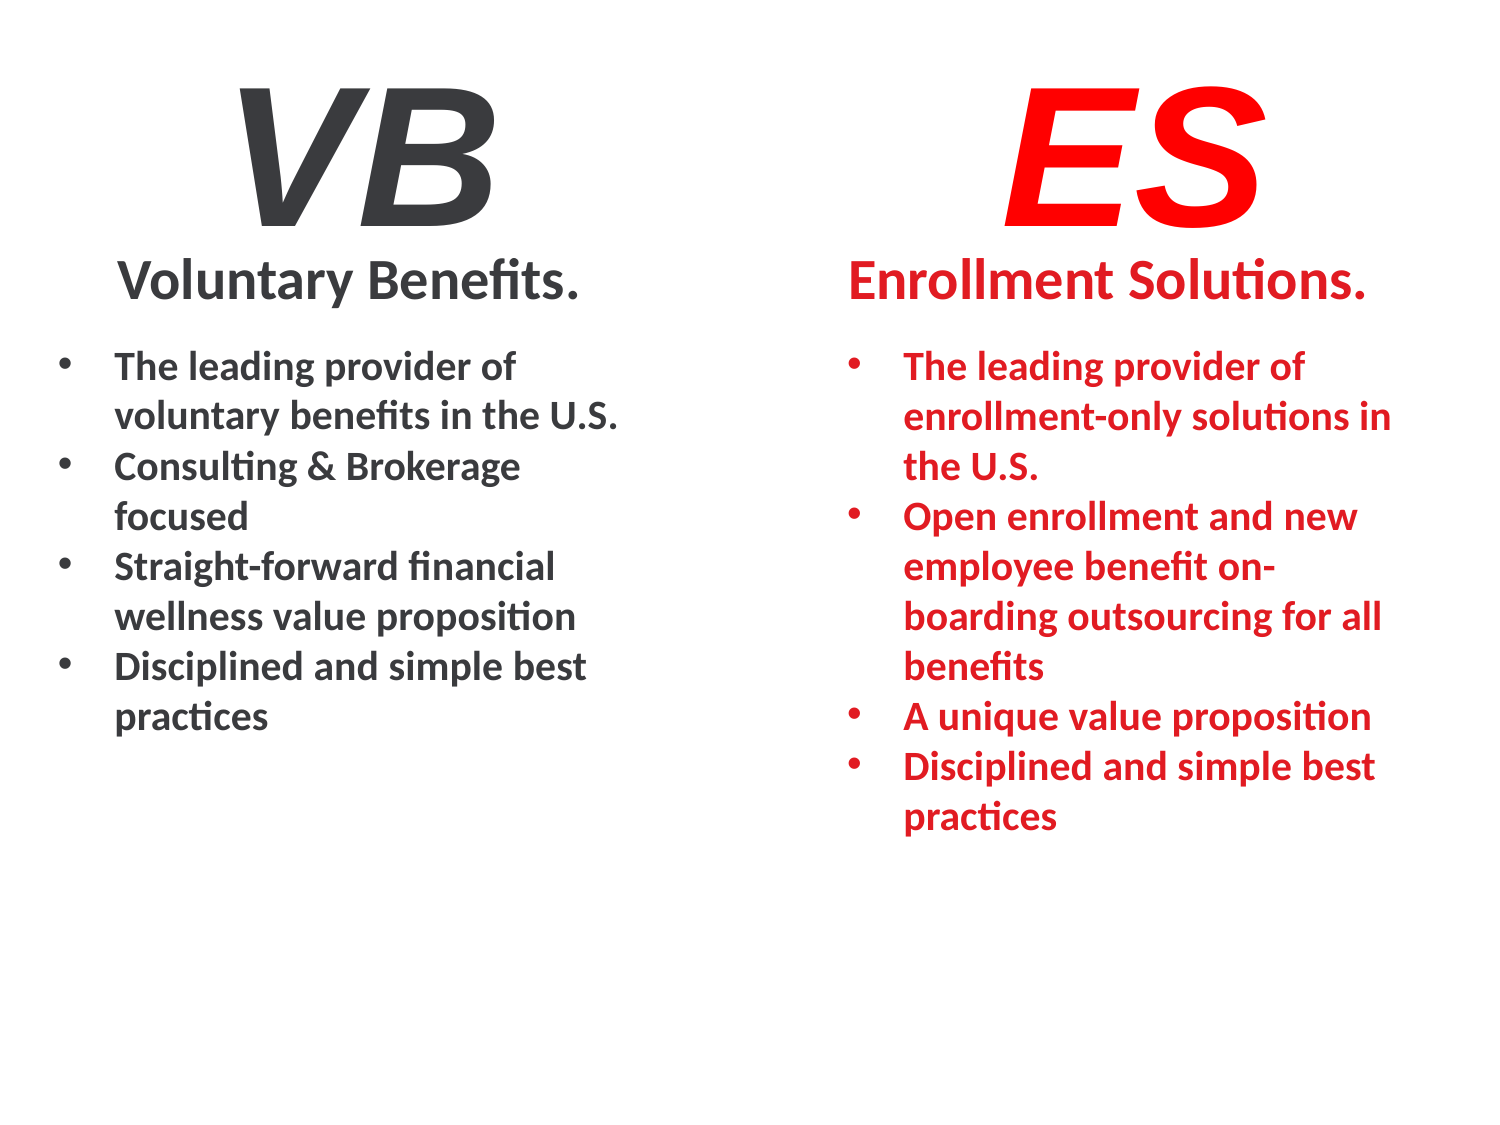

VB         ES
Voluntary Benefits.
Enrollment Solutions.
The leading provider of voluntary benefits in the U.S.
Consulting & Brokerage focused
Straight-forward financial wellness value proposition
Disciplined and simple best practices

The leading provider of enrollment-only solutions in the U.S.
Open enrollment and new employee benefit on-boarding outsourcing for all benefits
A unique value proposition
Disciplined and simple best practices